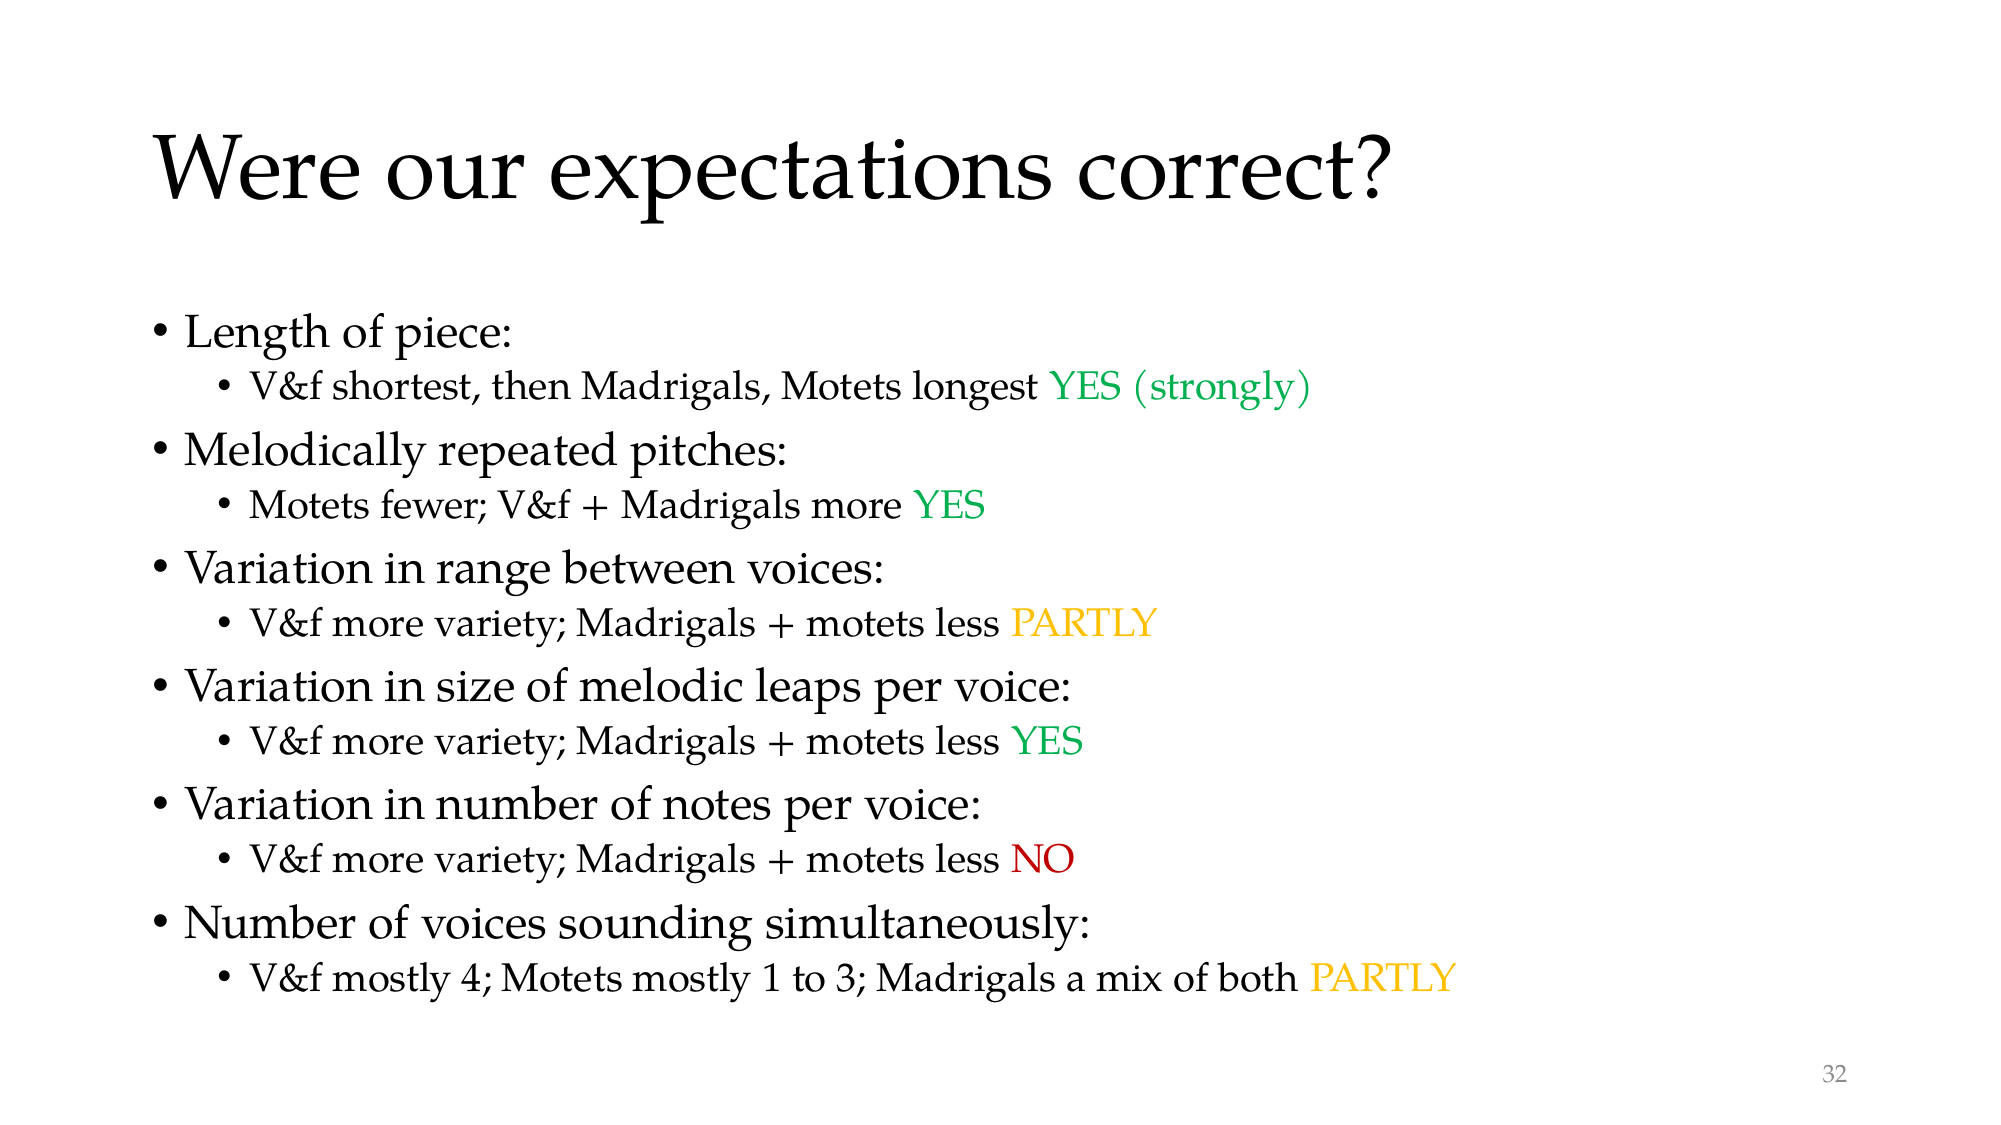

# Were our expectations correct?
Length of piece:
V&f shortest, then Madrigals, Motets longest YES (strongly)
Melodically repeated pitches:
Motets fewer; V&f + Madrigals more YES
Variation in range between voices:
V&f more variety; Madrigals + motets less PARTLY
Variation in size of melodic leaps per voice:
V&f more variety; Madrigals + motets less YES
Variation in number of notes per voice:
V&f more variety; Madrigals + motets less NO
Number of voices sounding simultaneously:
V&f mostly 4; Motets mostly 1 to 3; Madrigals a mix of both PARTLY

32